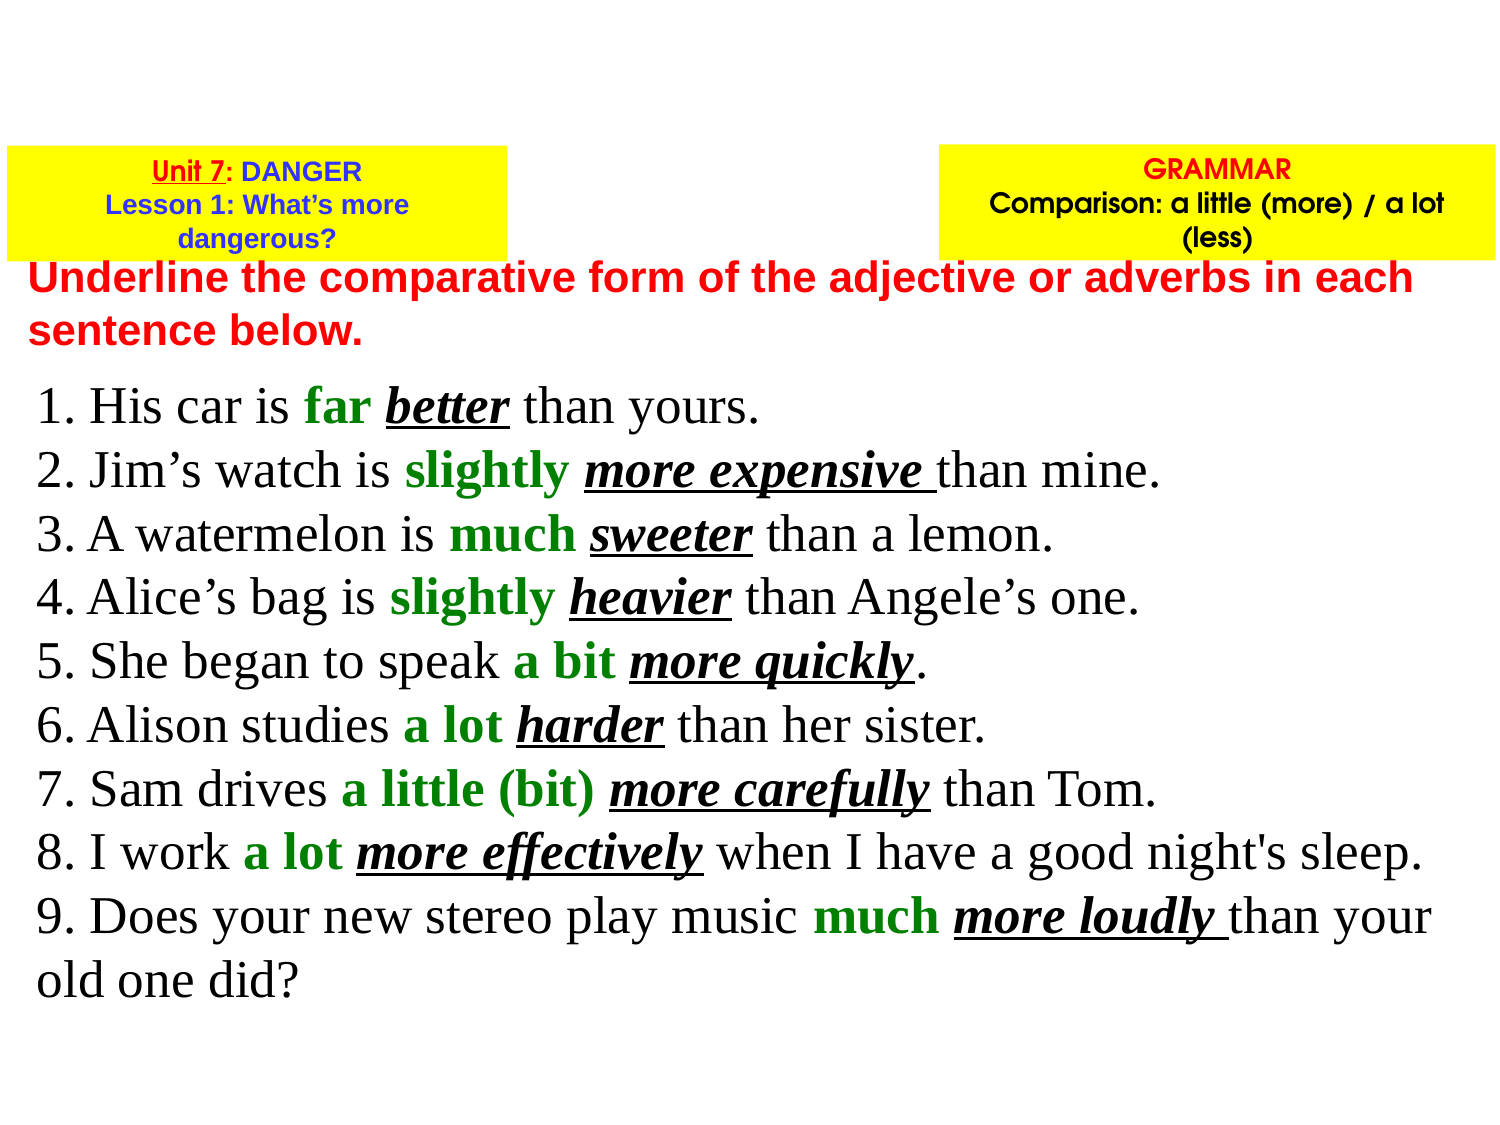

GRAMMAR
Comparison: a little (more) / a lot (less)
Unit 7: DANGER
Lesson 1: What’s more dangerous?
Underline the comparative form of the adjective or adverbs in each sentence below.
1. His car is far better than yours.
2. Jim’s watch is slightly more expensive than mine.
3. A watermelon is much sweeter than a lemon.
4. Alice’s bag is slightly heavier than Angele’s one.
5. She began to speak a bit more quickly.
6. Alison studies a lot harder than her sister.
7. Sam drives a little (bit) more carefully than Tom.
8. I work a lot more effectively when I have a good night's sleep. 9. Does your new stereo play music much more loudly than your old one did?